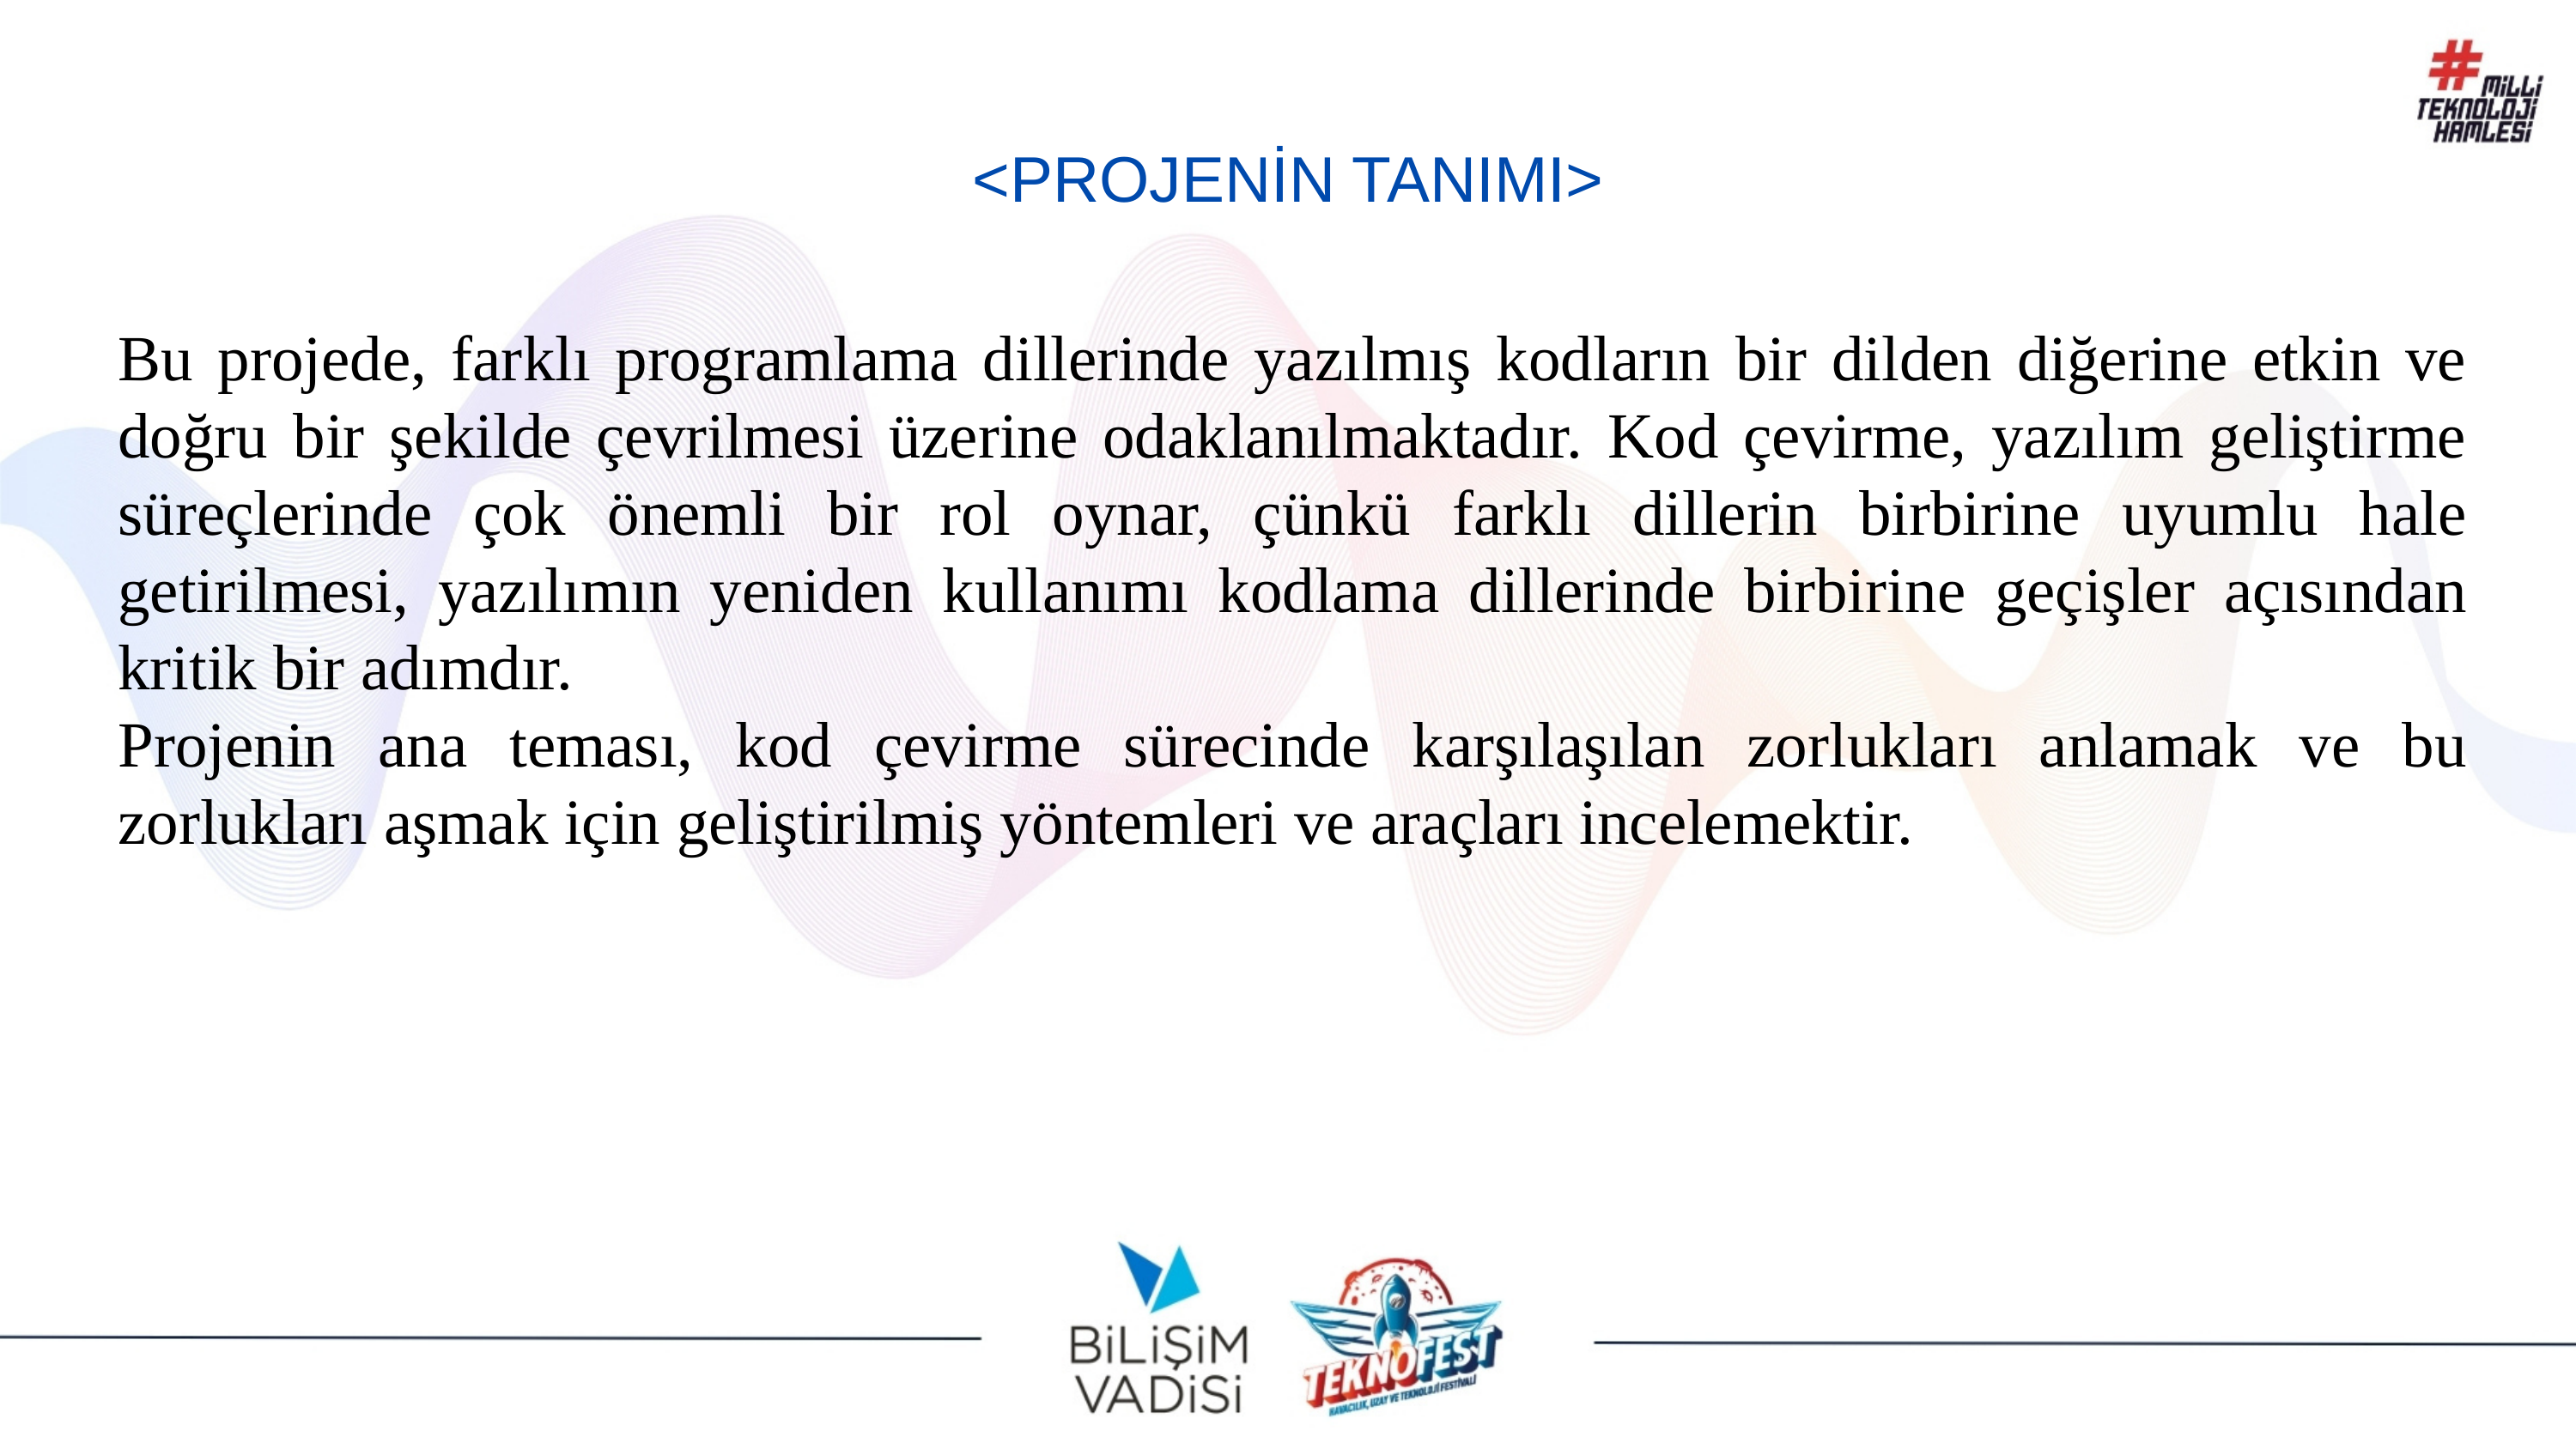

<PROJENİN TANIMI>
Bu projede, farklı programlama dillerinde yazılmış kodların bir dilden diğerine etkin ve doğru bir şekilde çevrilmesi üzerine odaklanılmaktadır. Kod çevirme, yazılım geliştirme süreçlerinde çok önemli bir rol oynar, çünkü farklı dillerin birbirine uyumlu hale getirilmesi, yazılımın yeniden kullanımı kodlama dillerinde birbirine geçişler açısından kritik bir adımdır.
Projenin ana teması, kod çevirme sürecinde karşılaşılan zorlukları anlamak ve bu zorlukları aşmak için geliştirilmiş yöntemleri ve araçları incelemektir.